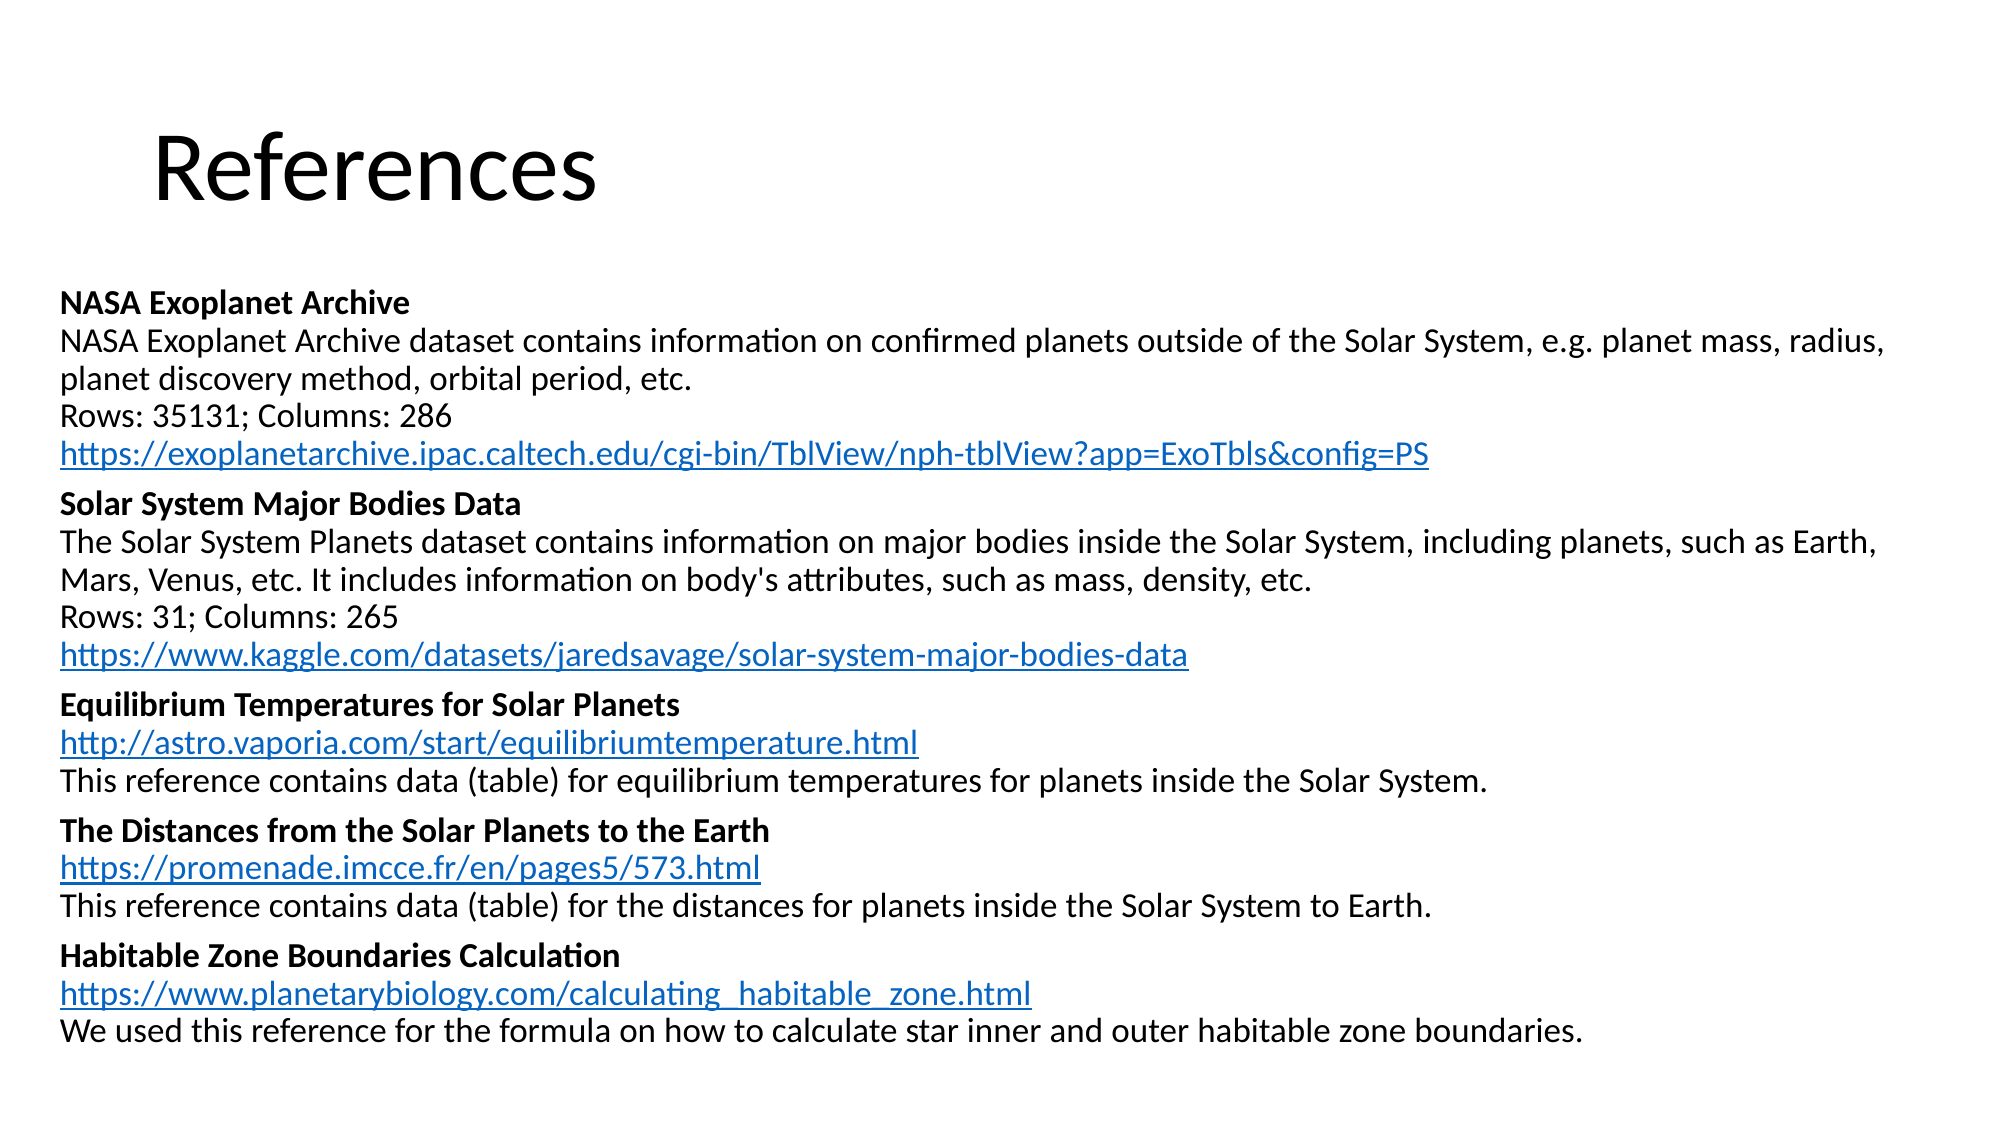

# References
NASA Exoplanet Archive
NASA Exoplanet Archive dataset contains information on confirmed planets outside of the Solar System, e.g. planet mass, radius, planet discovery method, orbital period, etc.
Rows: 35131; Columns: 286
https://exoplanetarchive.ipac.caltech.edu/cgi-bin/TblView/nph-tblView?app=ExoTbls&config=PS
Solar System Major Bodies Data
The Solar System Planets dataset contains information on major bodies inside the Solar System, including planets, such as Earth, Mars, Venus, etc. It includes information on body's attributes, such as mass, density, etc.
Rows: 31; Columns: 265
https://www.kaggle.com/datasets/jaredsavage/solar-system-major-bodies-data
Equilibrium Temperatures for Solar Planets
http://astro.vaporia.com/start/equilibriumtemperature.html
This reference contains data (table) for equilibrium temperatures for planets inside the Solar System.
The Distances from the Solar Planets to the Earth
https://promenade.imcce.fr/en/pages5/573.html
This reference contains data (table) for the distances for planets inside the Solar System to Earth.
Habitable Zone Boundaries Calculation
https://www.planetarybiology.com/calculating_habitable_zone.html
We used this reference for the formula on how to calculate star inner and outer habitable zone boundaries.